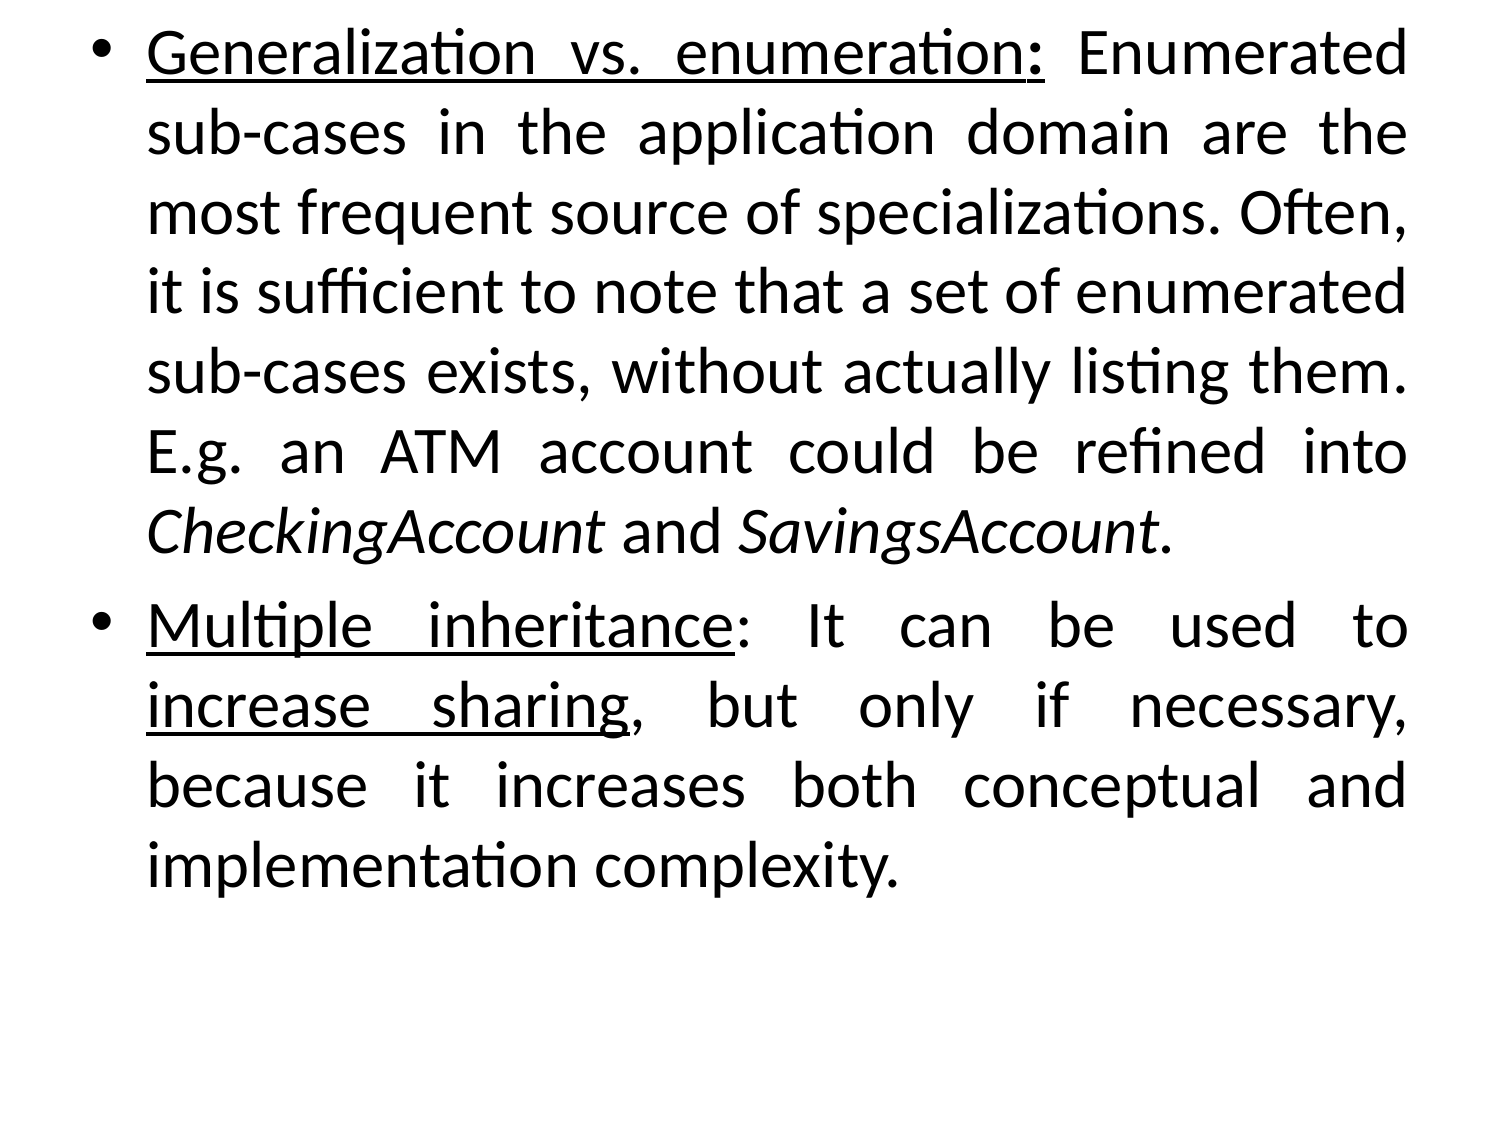

Generalization vs. enumeration: Enumerated sub-cases in the application domain are the most frequent source of specializations. Often, it is sufficient to note that a set of enumerated sub-cases exists, without actually listing them. E.g. an ATM account could be refined into CheckingAccount and SavingsAccount.
Multiple inheritance: It can be used to increase sharing, but only if necessary, because it increases both conceptual and implementation complexity.